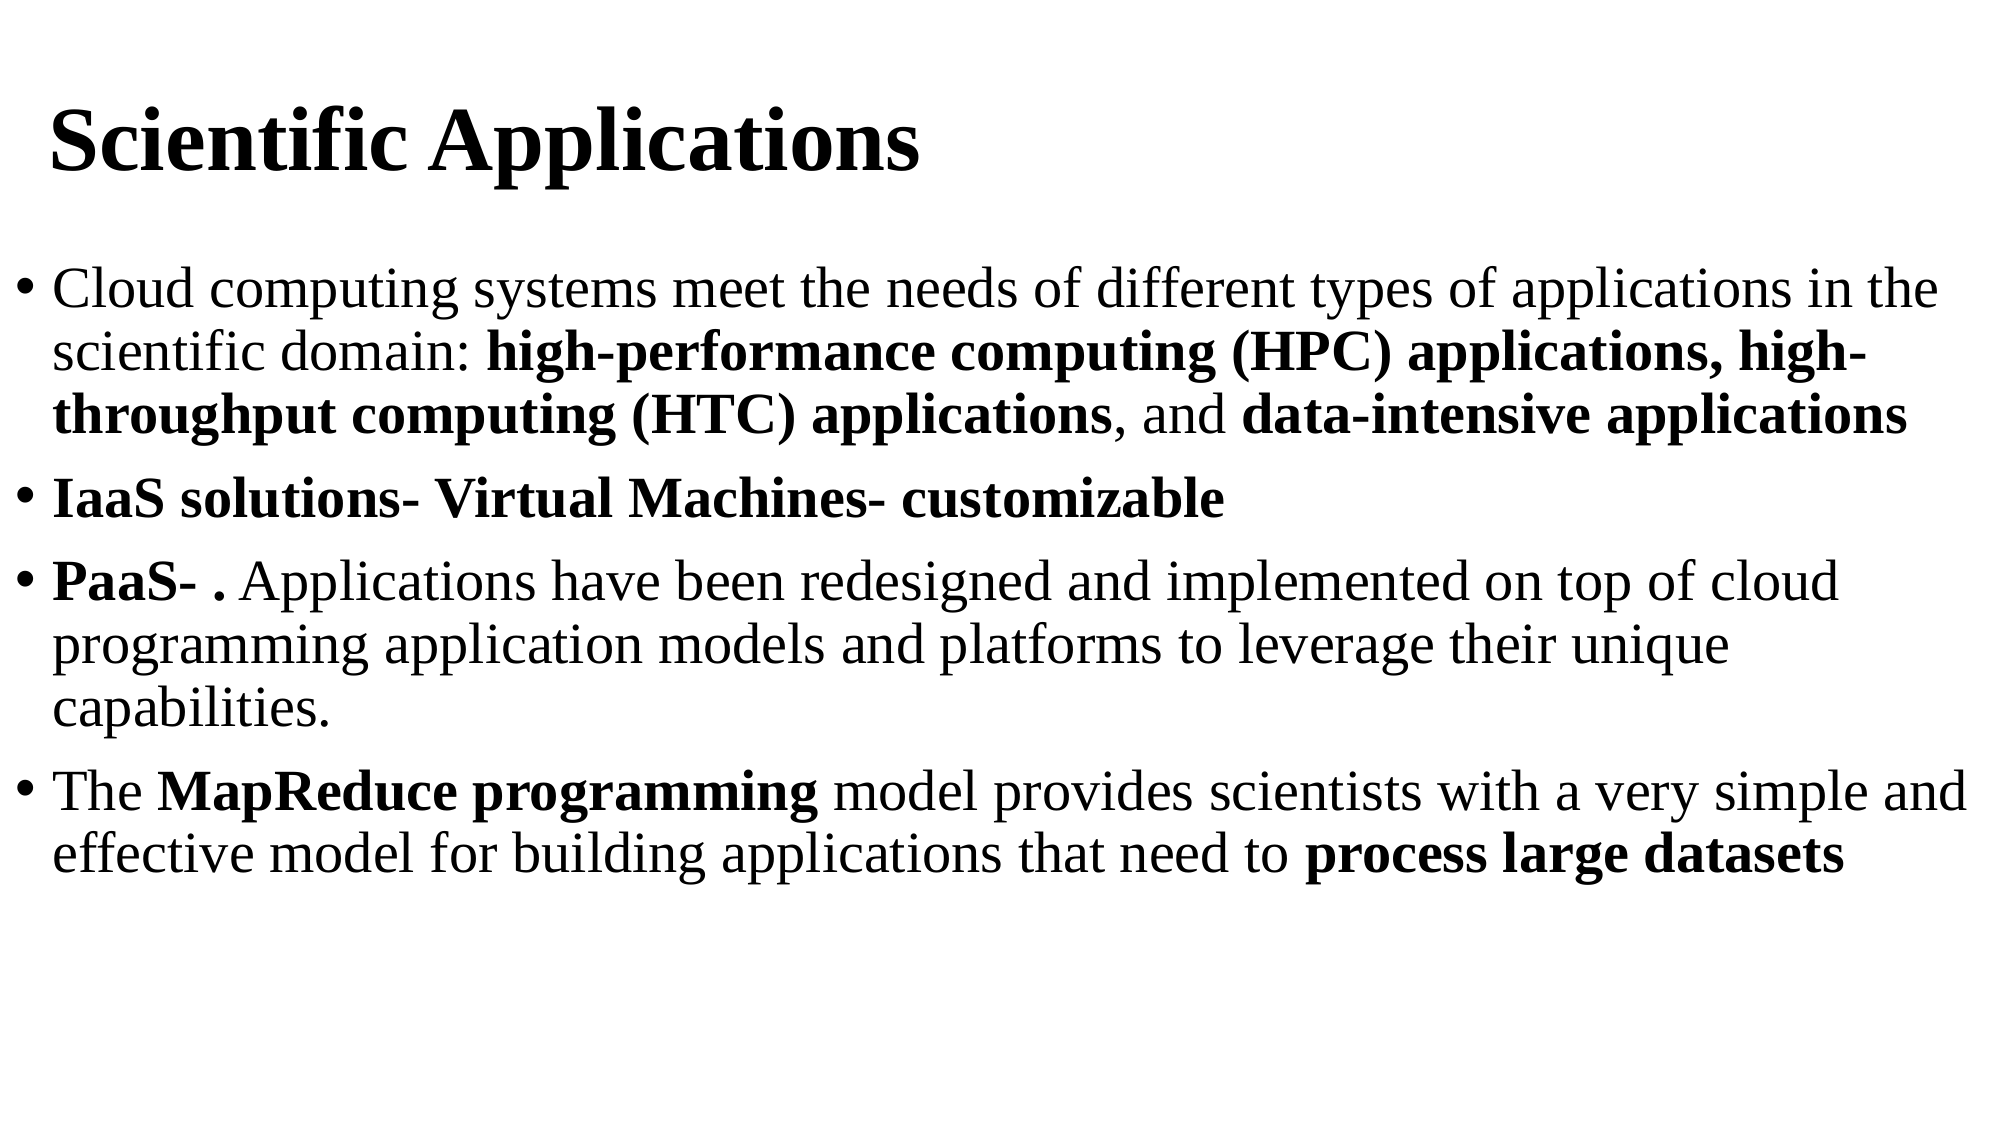

# Scientific Applications
Cloud computing systems meet the needs of different types of applications in the scientific domain: high-performance computing (HPC) applications, high-throughput computing (HTC) applications, and data-intensive applications
IaaS solutions- Virtual Machines- customizable
PaaS- . Applications have been redesigned and implemented on top of cloud programming application models and platforms to leverage their unique capabilities.
The MapReduce programming model provides scientists with a very simple and effective model for building applications that need to process large datasets